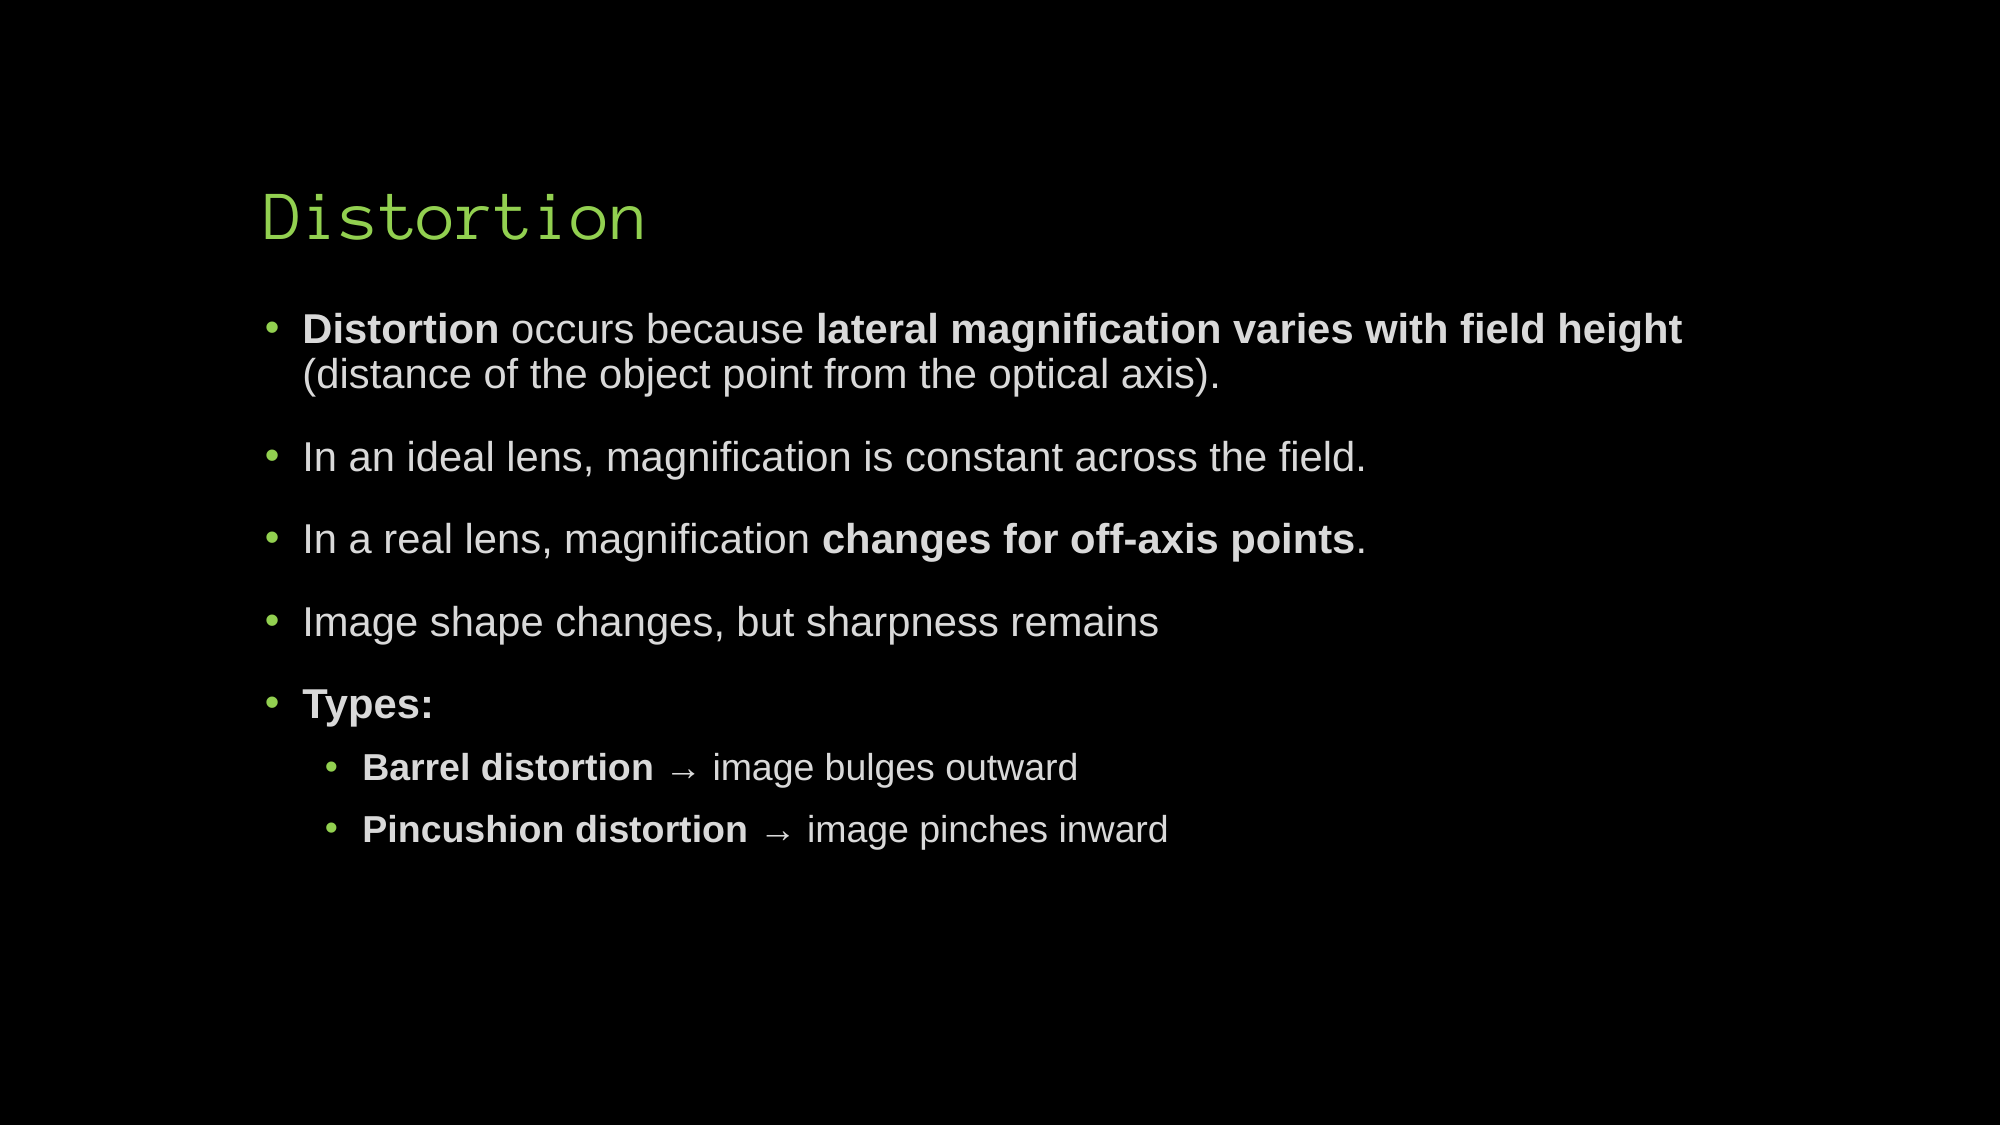

# Distortion
Distortion occurs because lateral magnification varies with field height (distance of the object point from the optical axis).
In an ideal lens, magnification is constant across the field.
In a real lens, magnification changes for off-axis points.
Image shape changes, but sharpness remains
Types:
Barrel distortion → image bulges outward
Pincushion distortion → image pinches inward